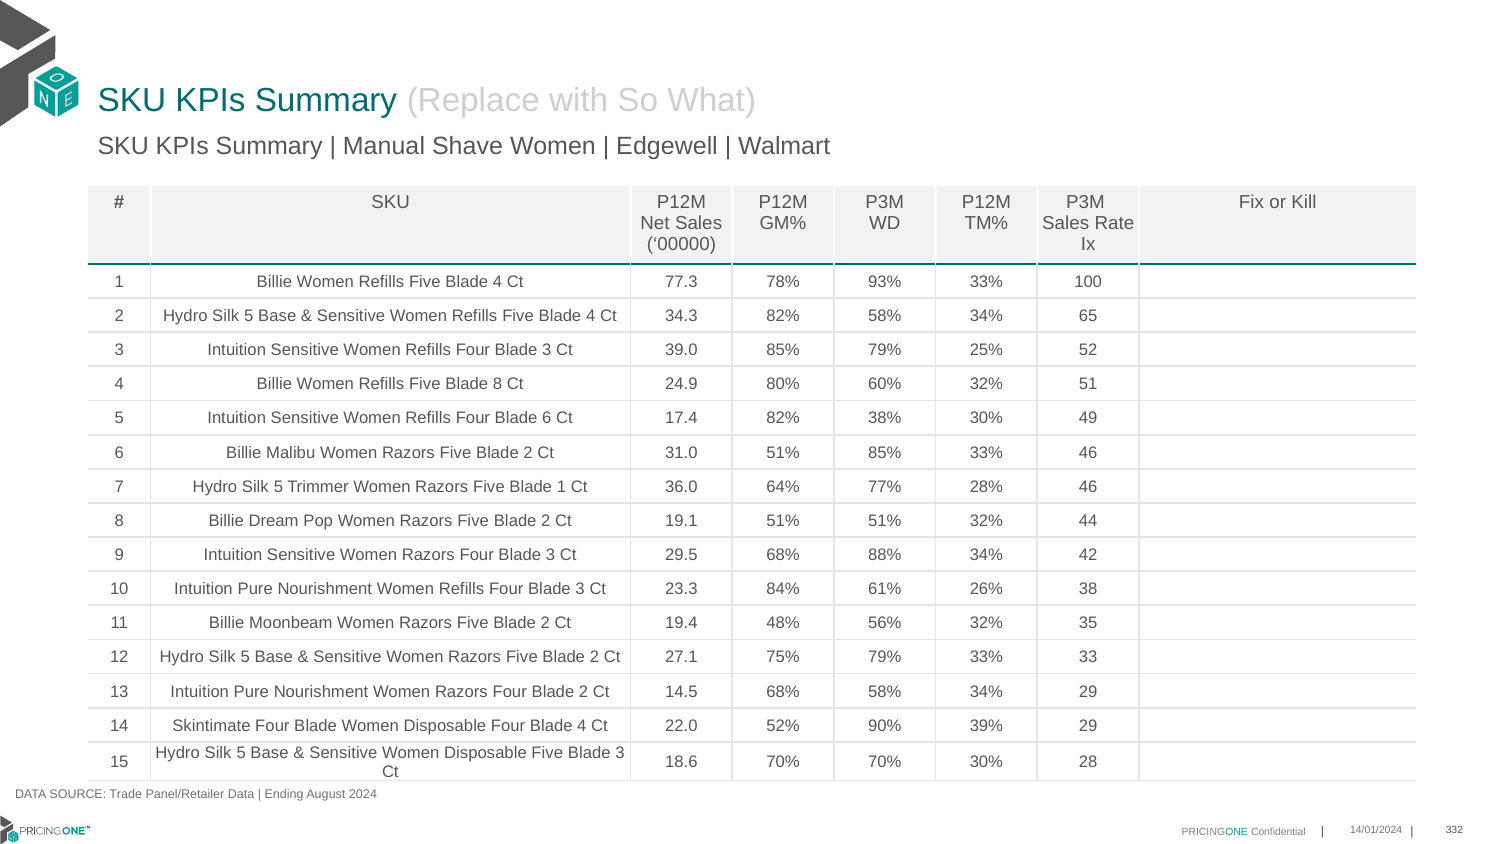

# SKU KPIs Summary (Replace with So What)
SKU KPIs Summary | Manual Shave Women | Edgewell | Walmart
| # | SKU | P12M Net Sales (‘00000) | P12M GM% | P3M WD | P12M TM% | P3M Sales Rate Ix | Fix or Kill |
| --- | --- | --- | --- | --- | --- | --- | --- |
| 1 | Billie Women Refills Five Blade 4 Ct | 77.3 | 78% | 93% | 33% | 100 |  |
| 2 | Hydro Silk 5 Base & Sensitive Women Refills Five Blade 4 Ct | 34.3 | 82% | 58% | 34% | 65 |  |
| 3 | Intuition Sensitive Women Refills Four Blade 3 Ct | 39.0 | 85% | 79% | 25% | 52 |  |
| 4 | Billie Women Refills Five Blade 8 Ct | 24.9 | 80% | 60% | 32% | 51 |  |
| 5 | Intuition Sensitive Women Refills Four Blade 6 Ct | 17.4 | 82% | 38% | 30% | 49 |  |
| 6 | Billie Malibu Women Razors Five Blade 2 Ct | 31.0 | 51% | 85% | 33% | 46 |  |
| 7 | Hydro Silk 5 Trimmer Women Razors Five Blade 1 Ct | 36.0 | 64% | 77% | 28% | 46 |  |
| 8 | Billie Dream Pop Women Razors Five Blade 2 Ct | 19.1 | 51% | 51% | 32% | 44 |  |
| 9 | Intuition Sensitive Women Razors Four Blade 3 Ct | 29.5 | 68% | 88% | 34% | 42 |  |
| 10 | Intuition Pure Nourishment Women Refills Four Blade 3 Ct | 23.3 | 84% | 61% | 26% | 38 |  |
| 11 | Billie Moonbeam Women Razors Five Blade 2 Ct | 19.4 | 48% | 56% | 32% | 35 |  |
| 12 | Hydro Silk 5 Base & Sensitive Women Razors Five Blade 2 Ct | 27.1 | 75% | 79% | 33% | 33 |  |
| 13 | Intuition Pure Nourishment Women Razors Four Blade 2 Ct | 14.5 | 68% | 58% | 34% | 29 |  |
| 14 | Skintimate Four Blade Women Disposable Four Blade 4 Ct | 22.0 | 52% | 90% | 39% | 29 |  |
| 15 | Hydro Silk 5 Base & Sensitive Women Disposable Five Blade 3 Ct | 18.6 | 70% | 70% | 30% | 28 |  |
DATA SOURCE: Trade Panel/Retailer Data | Ending August 2024

14/01/2024
332